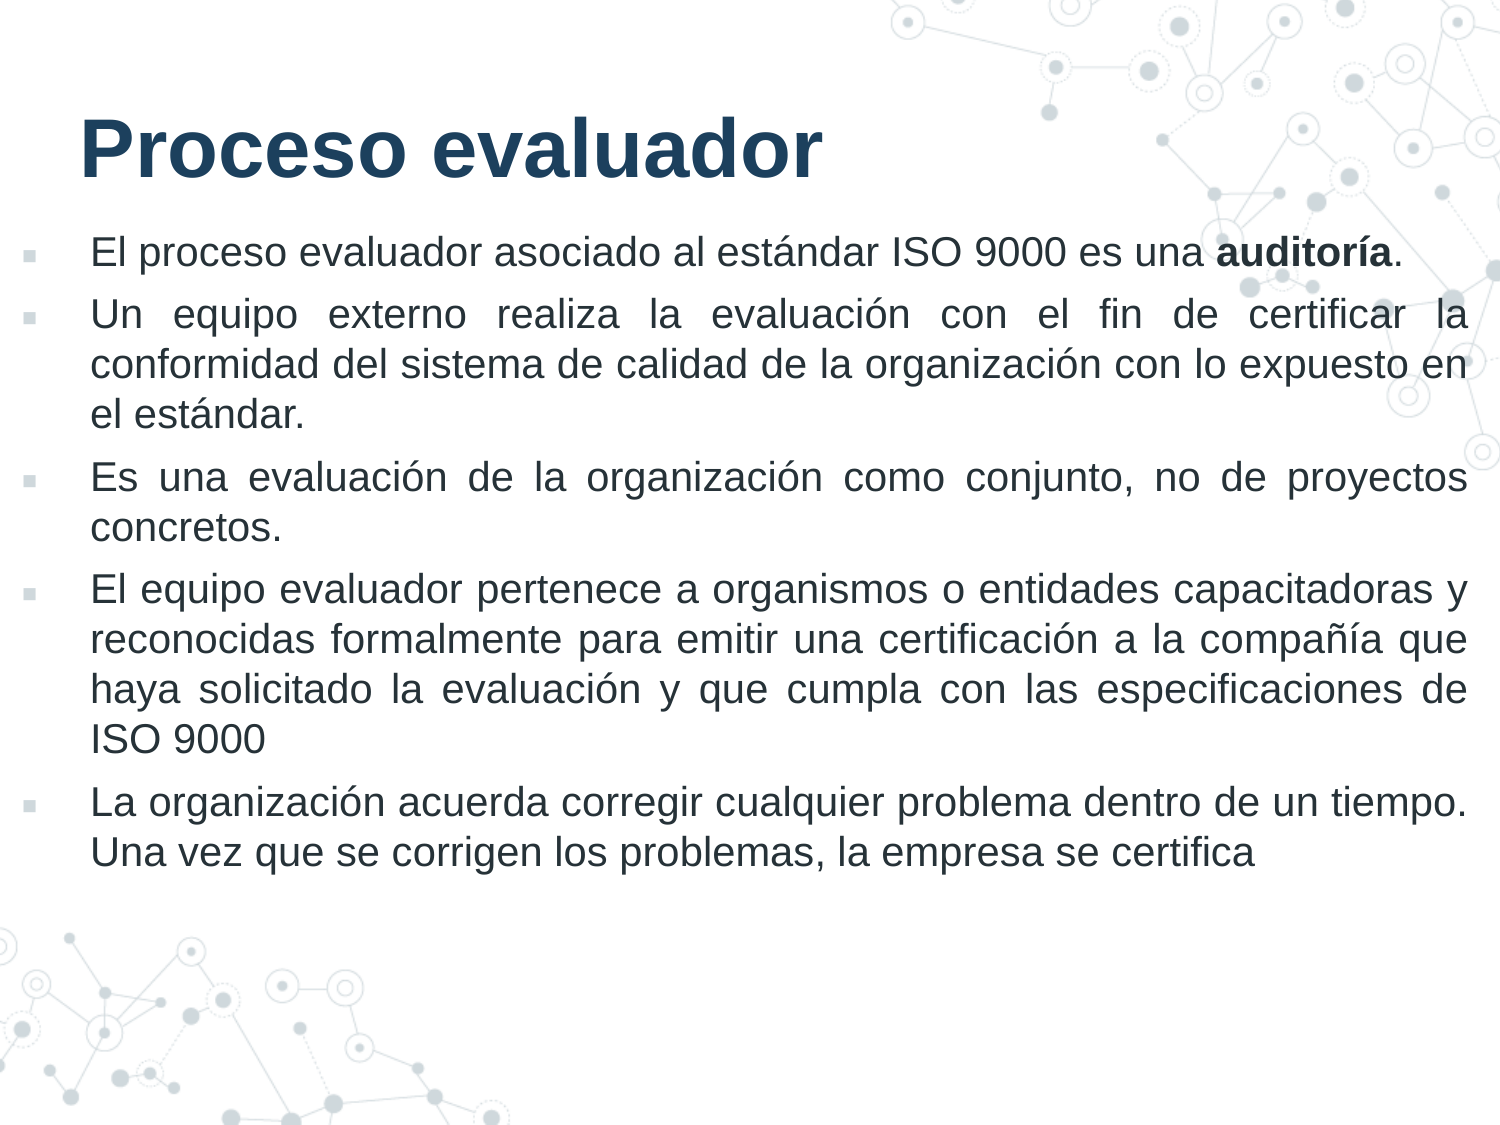

# Proceso evaluador
El proceso evaluador asociado al estándar ISO 9000 es una auditoría.
Un equipo externo realiza la evaluación con el fin de certificar la conformidad del sistema de calidad de la organización con lo expuesto en el estándar.
Es una evaluación de la organización como conjunto, no de proyectos concretos.
El equipo evaluador pertenece a organismos o entidades capacitadoras y reconocidas formalmente para emitir una certificación a la compañía que haya solicitado la evaluación y que cumpla con las especificaciones de ISO 9000
La organización acuerda corregir cualquier problema dentro de un tiempo. Una vez que se corrigen los problemas, la empresa se certifica